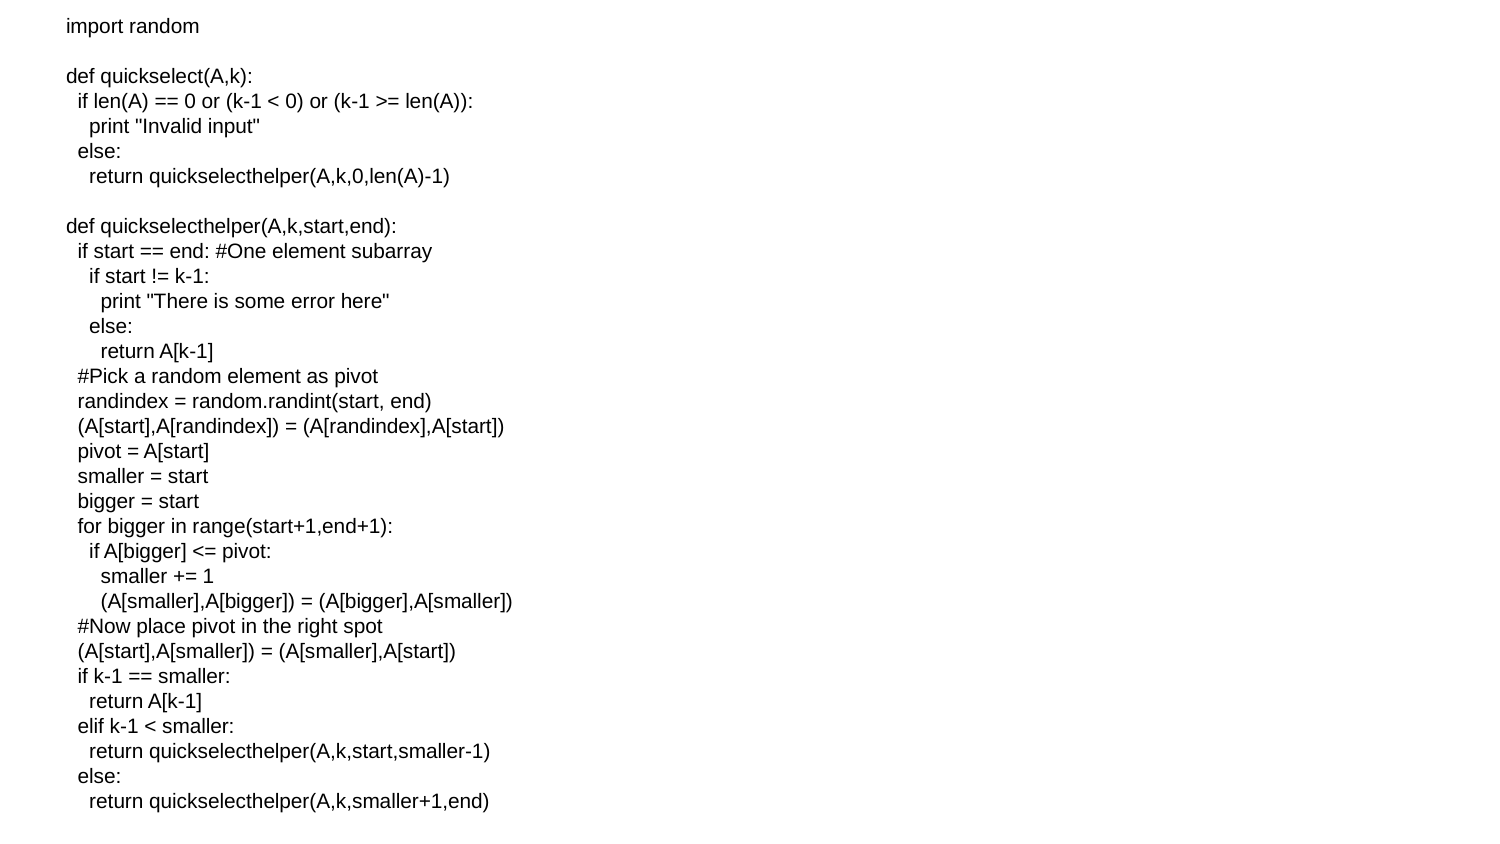

# import random

def quickselect(A,k):
  if len(A) == 0 or (k-1 < 0) or (k-1 >= len(A)):
    print "Invalid input"
  else:
    return quickselecthelper(A,k,0,len(A)-1)

def quickselecthelper(A,k,start,end):
  if start == end: #One element subarray
    if start != k-1:
      print "There is some error here"
    else:
      return A[k-1]
  #Pick a random element as pivot
  randindex = random.randint(start, end)
  (A[start],A[randindex]) = (A[randindex],A[start])
  pivot = A[start]
  smaller = start
  bigger = start
  for bigger in range(start+1,end+1):
    if A[bigger] <= pivot:
      smaller += 1
      (A[smaller],A[bigger]) = (A[bigger],A[smaller])
  #Now place pivot in the right spot
  (A[start],A[smaller]) = (A[smaller],A[start])
  if k-1 == smaller:
    return A[k-1]
  elif k-1 < smaller:
    return quickselecthelper(A,k,start,smaller-1)
  else:
    return quickselecthelper(A,k,smaller+1,end)